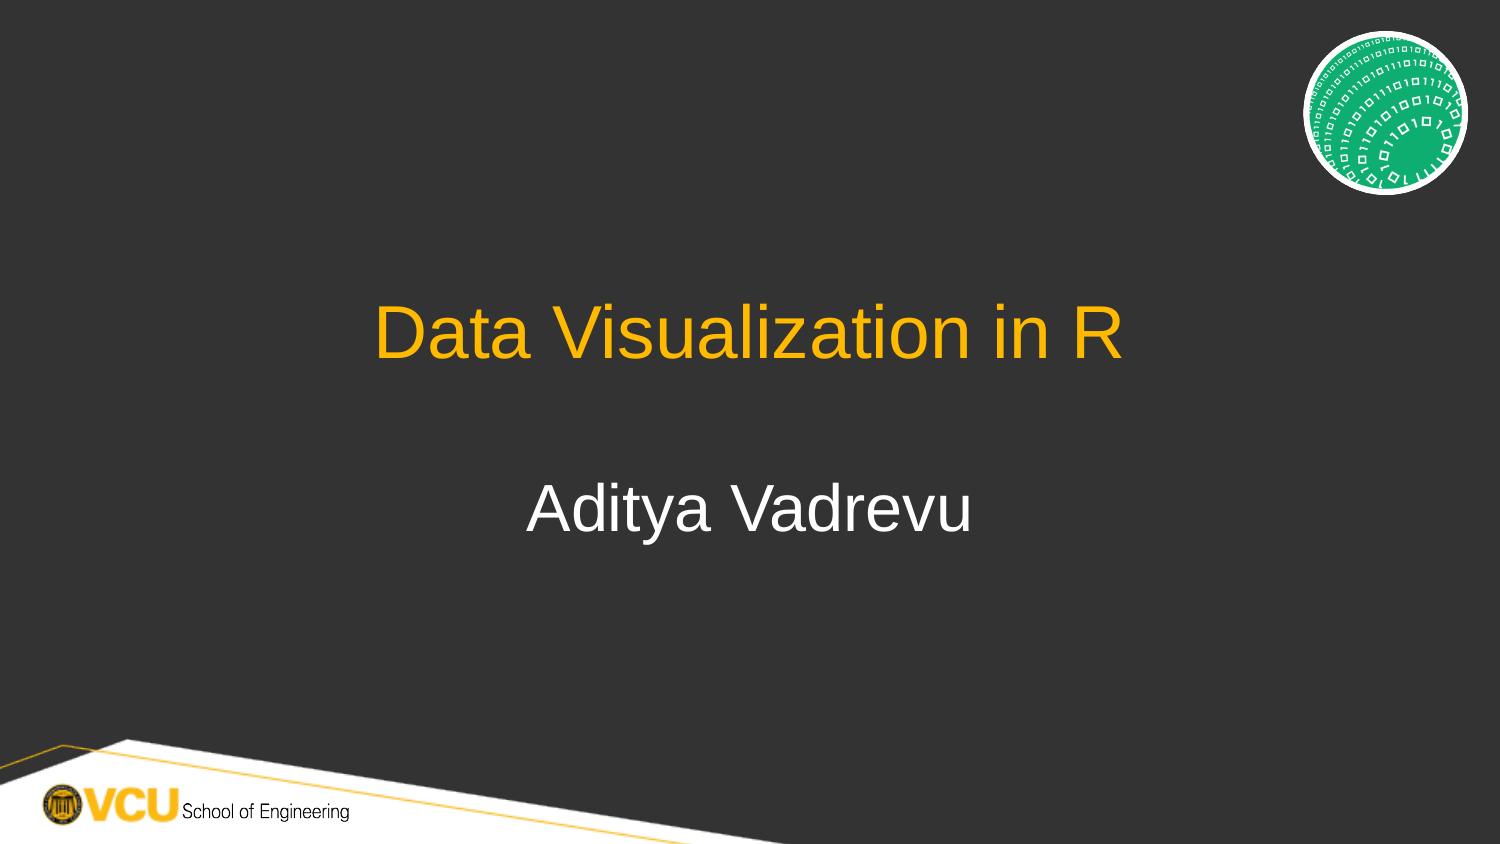

# Data Visualization in R
Aditya Vadrevu